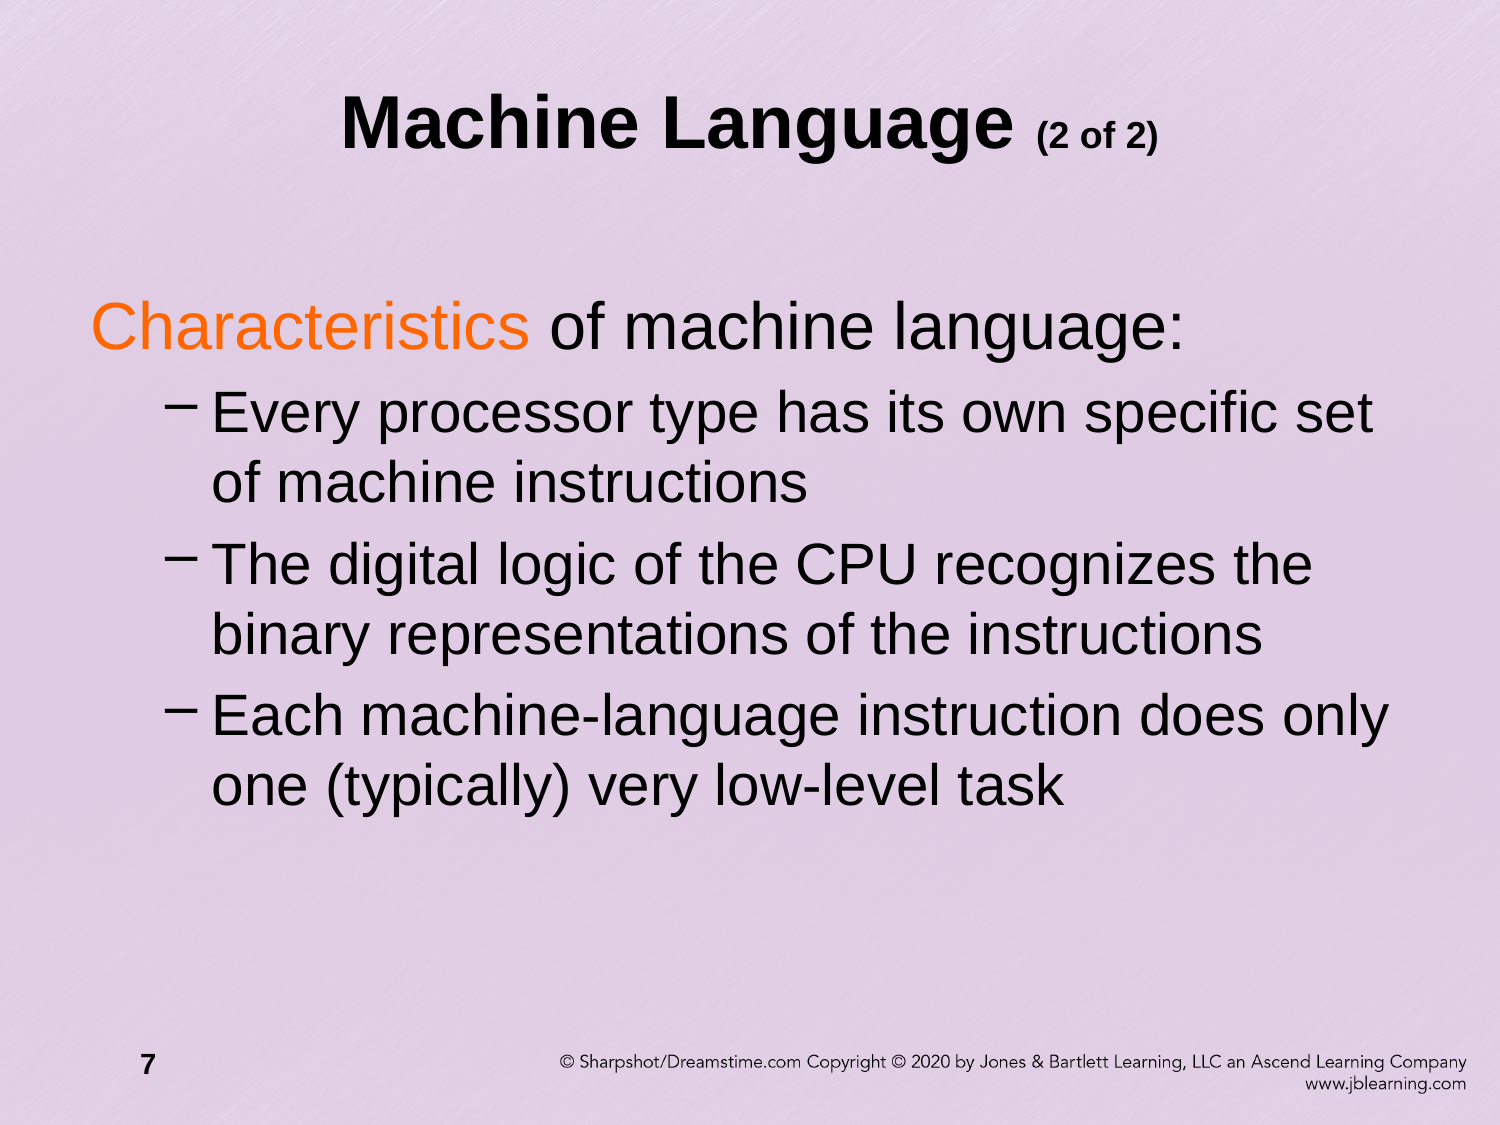

# Machine Language (2 of 2)
Characteristics of machine language:
Every processor type has its own specific set
of machine instructions
The digital logic of the CPU recognizes the binary representations of the instructions
Each machine-language instruction does only one (typically) very low-level task
7